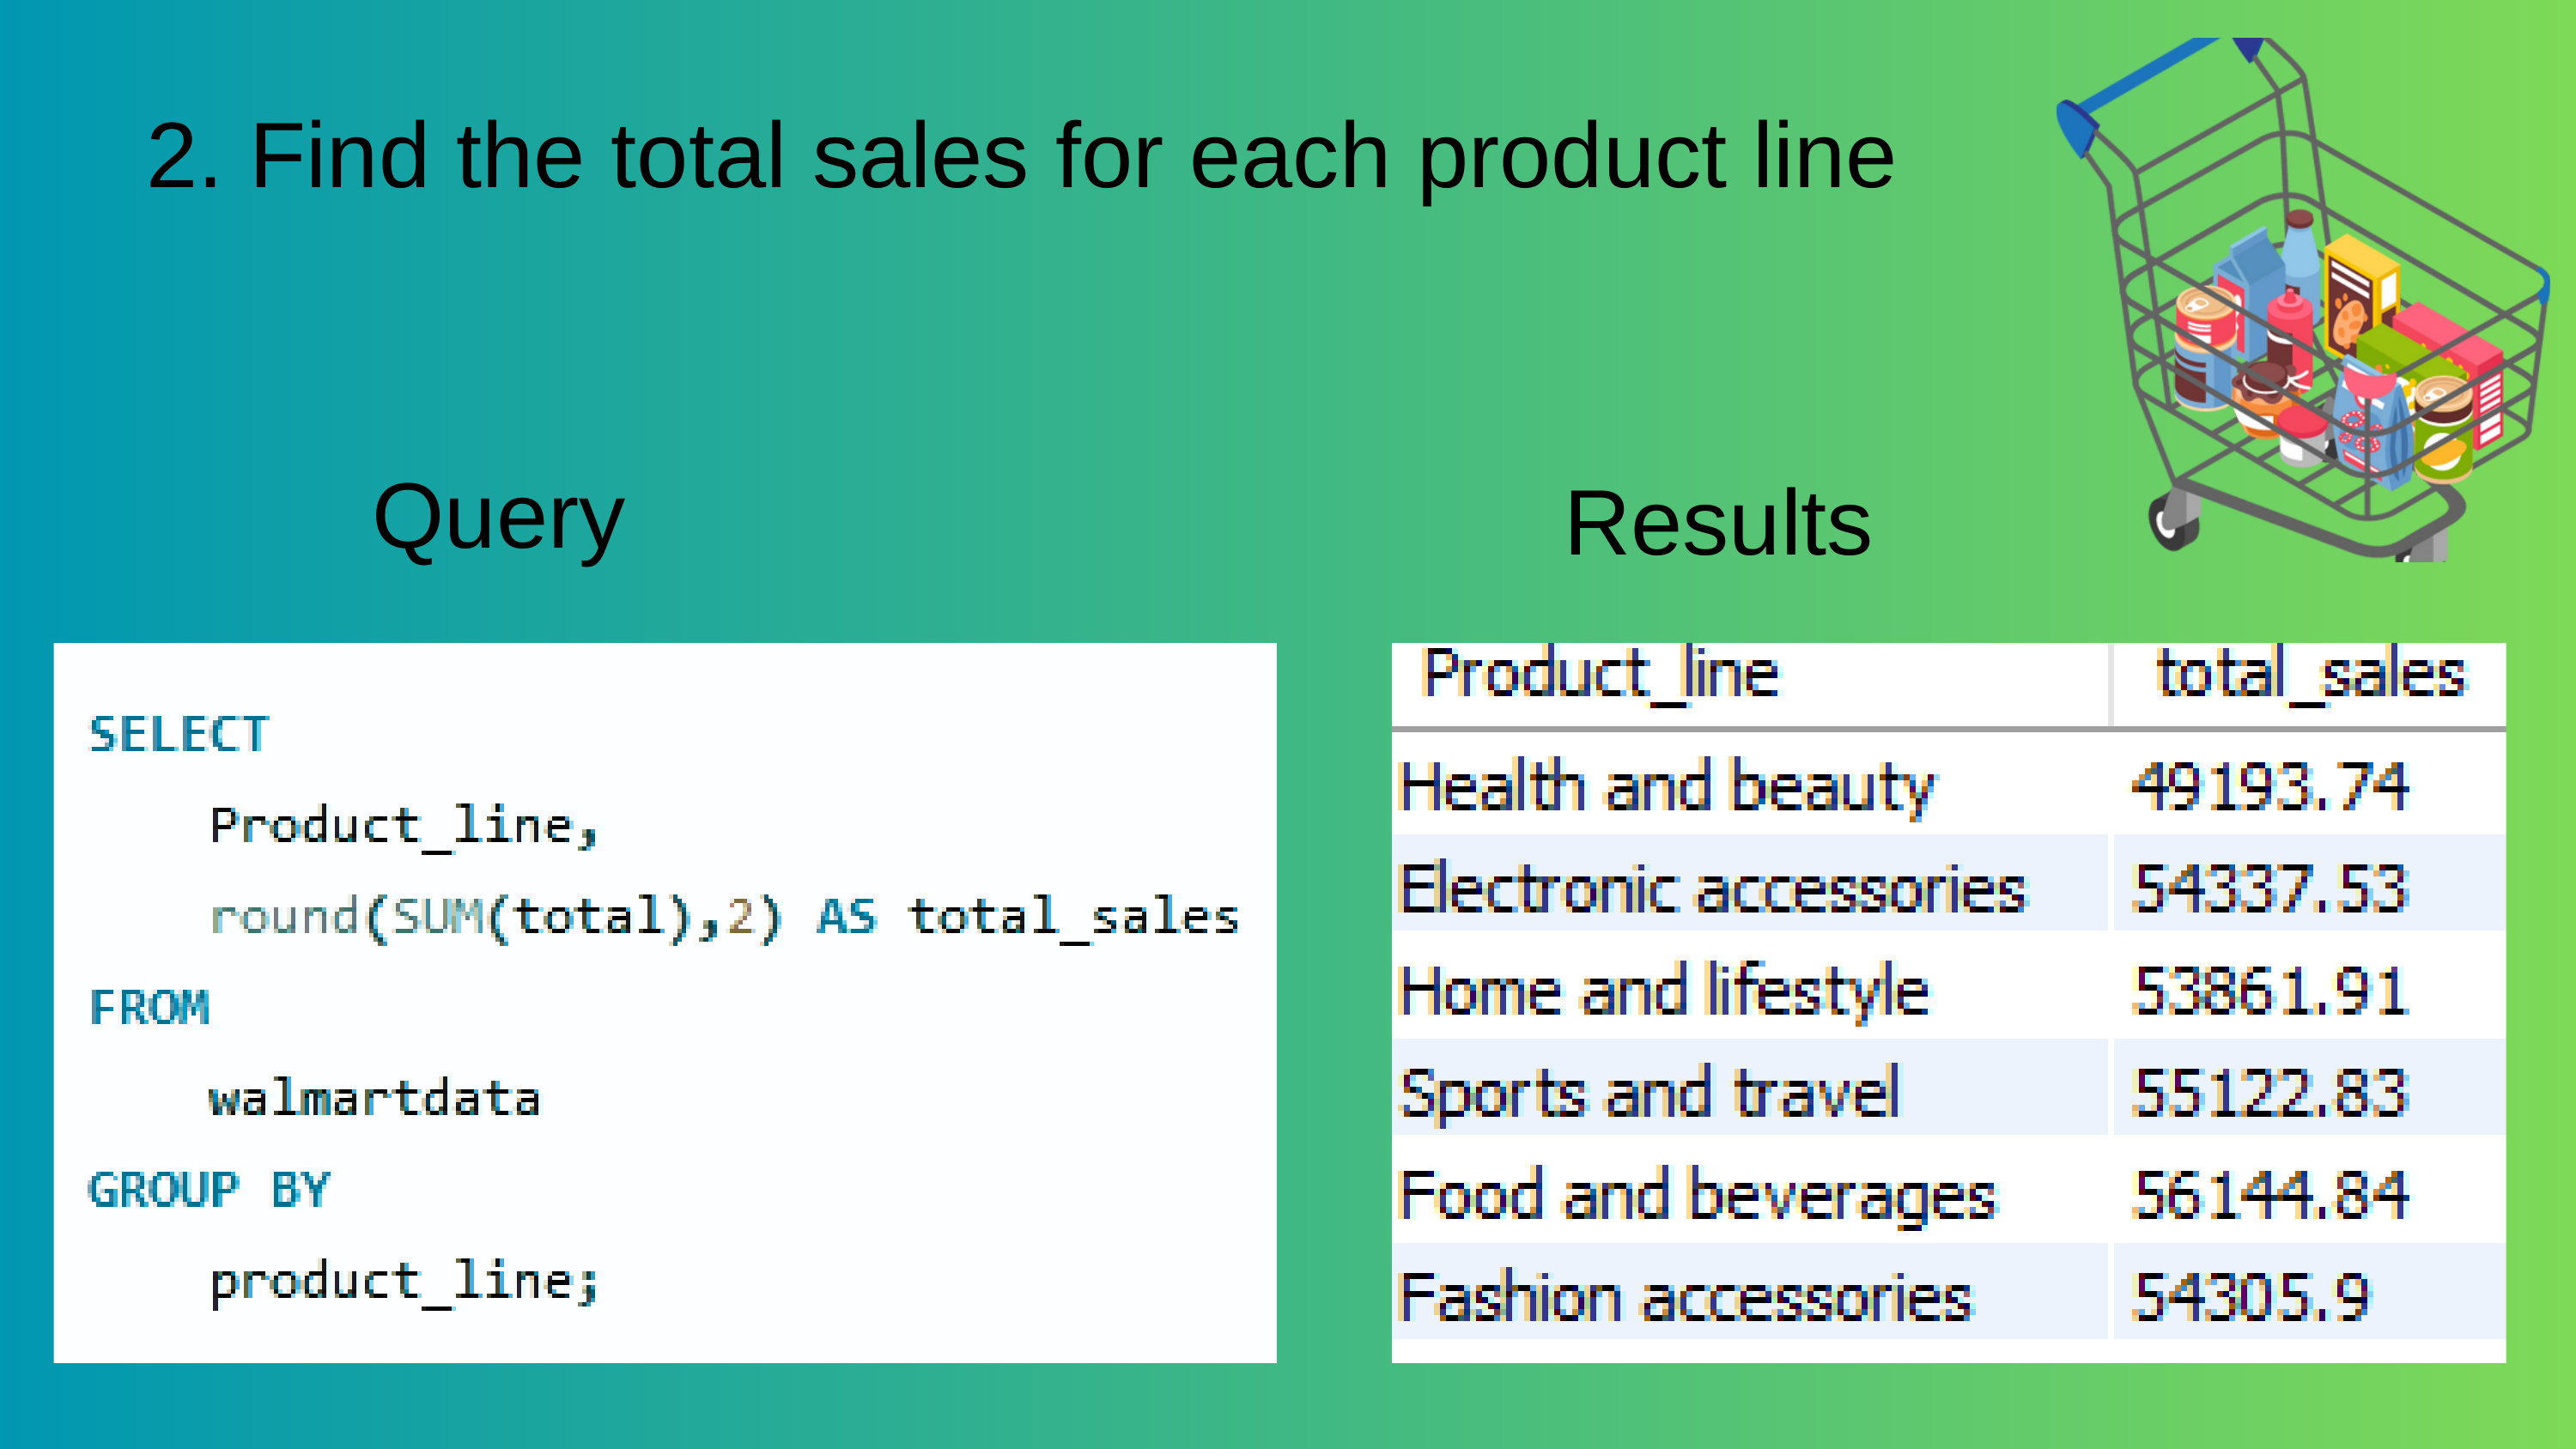

2. Find the total sales for each product line
Query
Results